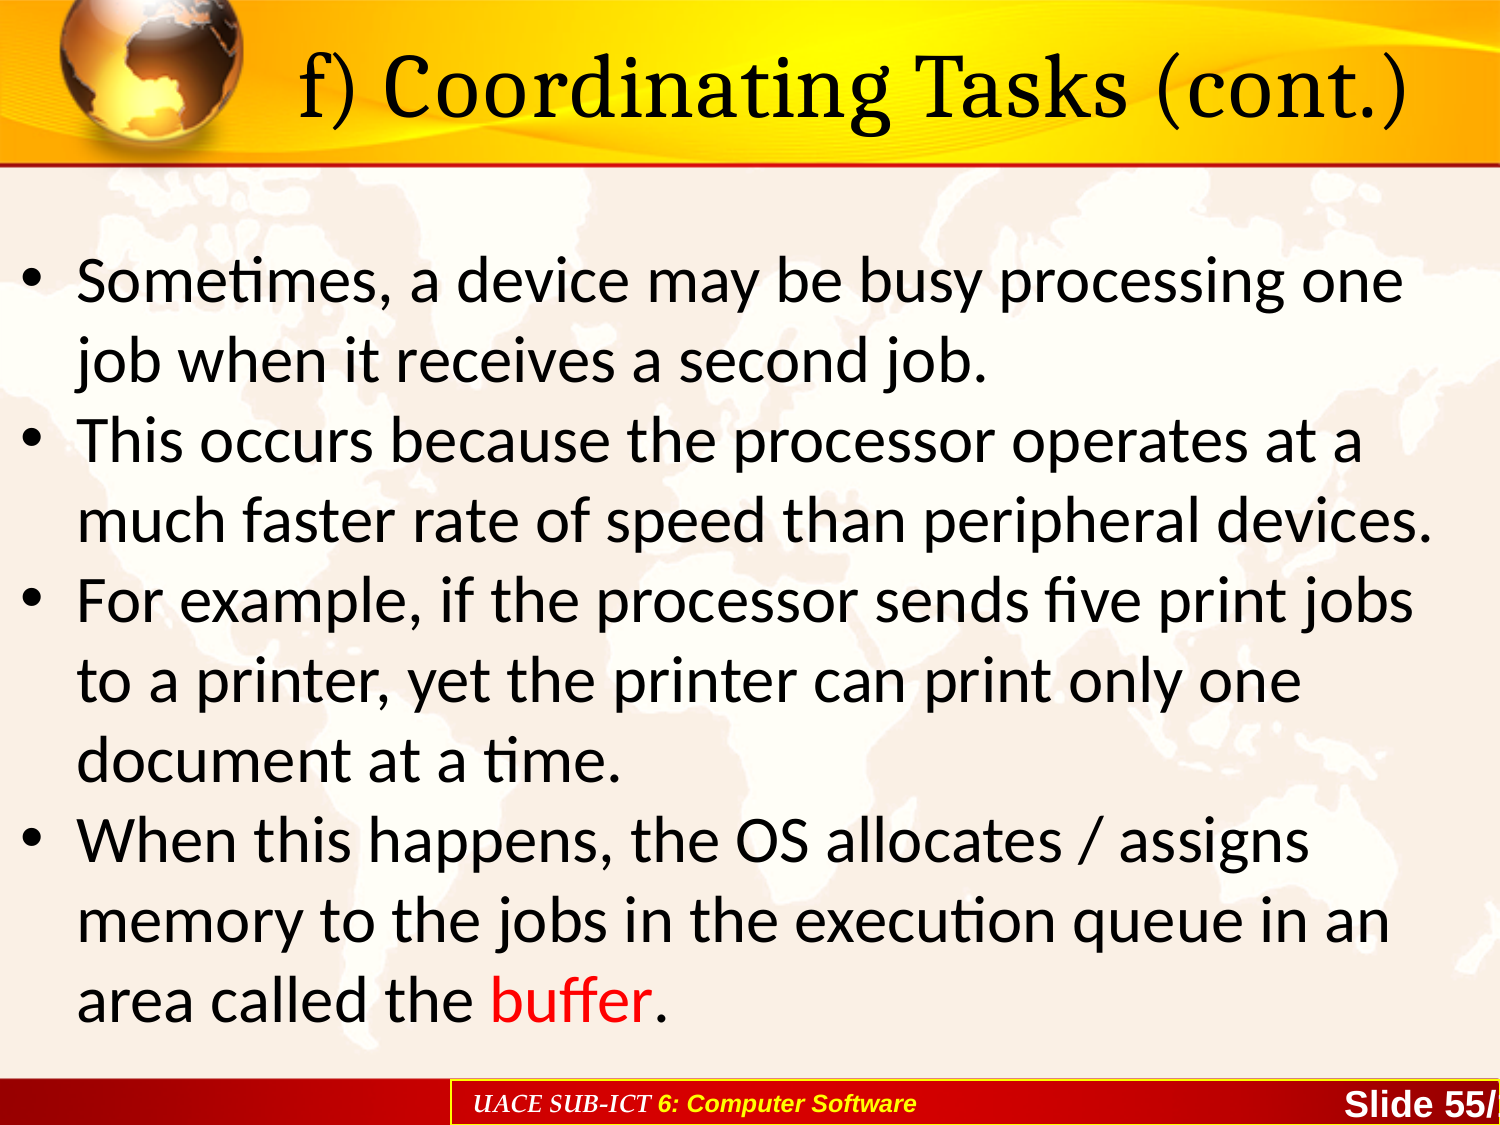

# f) Coordinating Tasks (cont.)
Sometimes, a device may be busy processing one job when it receives a second job.
This occurs because the processor operates at a much faster rate of speed than peripheral devices.
For example, if the processor sends five print jobs to a printer, yet the printer can print only one document at a time.
When this happens, the OS allocates / assigns memory to the jobs in the execution queue in an area called the buffer.